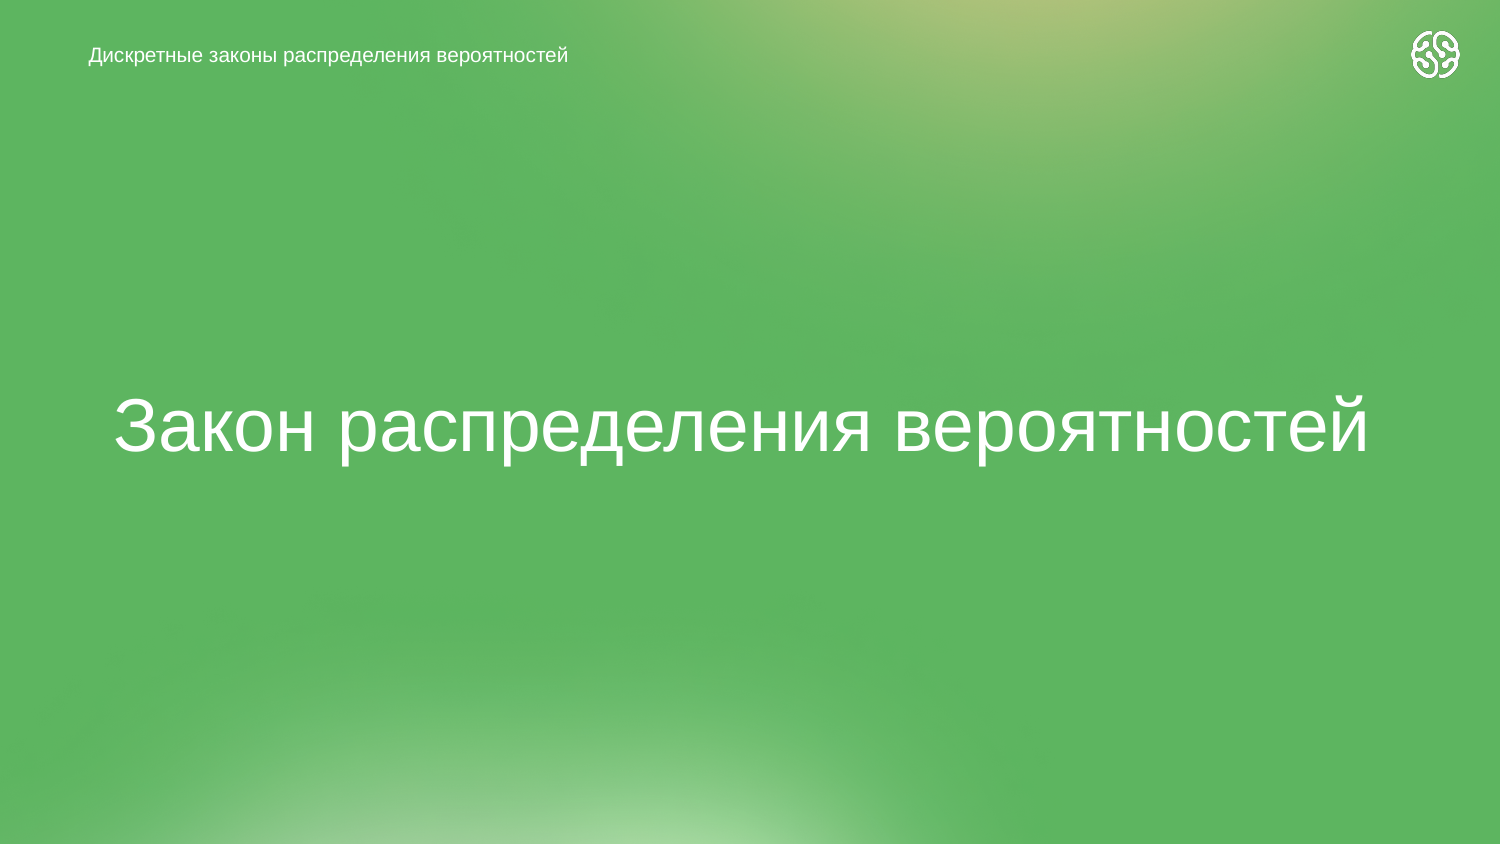

Дискретные законы распределения вероятностей
# Закон распределения вероятностей